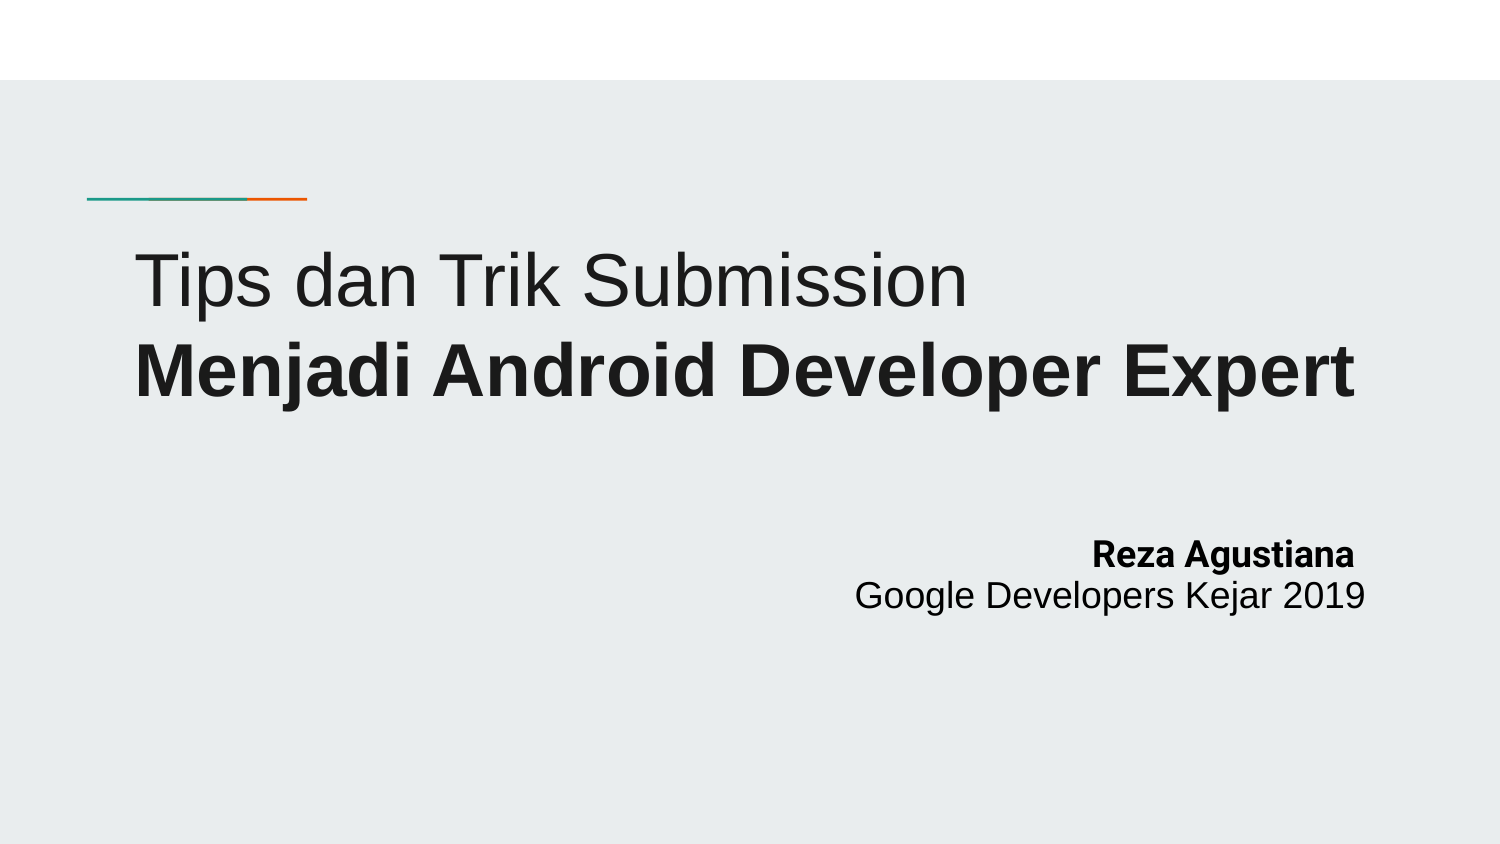

# Tips dan Trik Submission
Menjadi Android Developer Expert
Reza Agustiana
Google Developers Kejar 2019